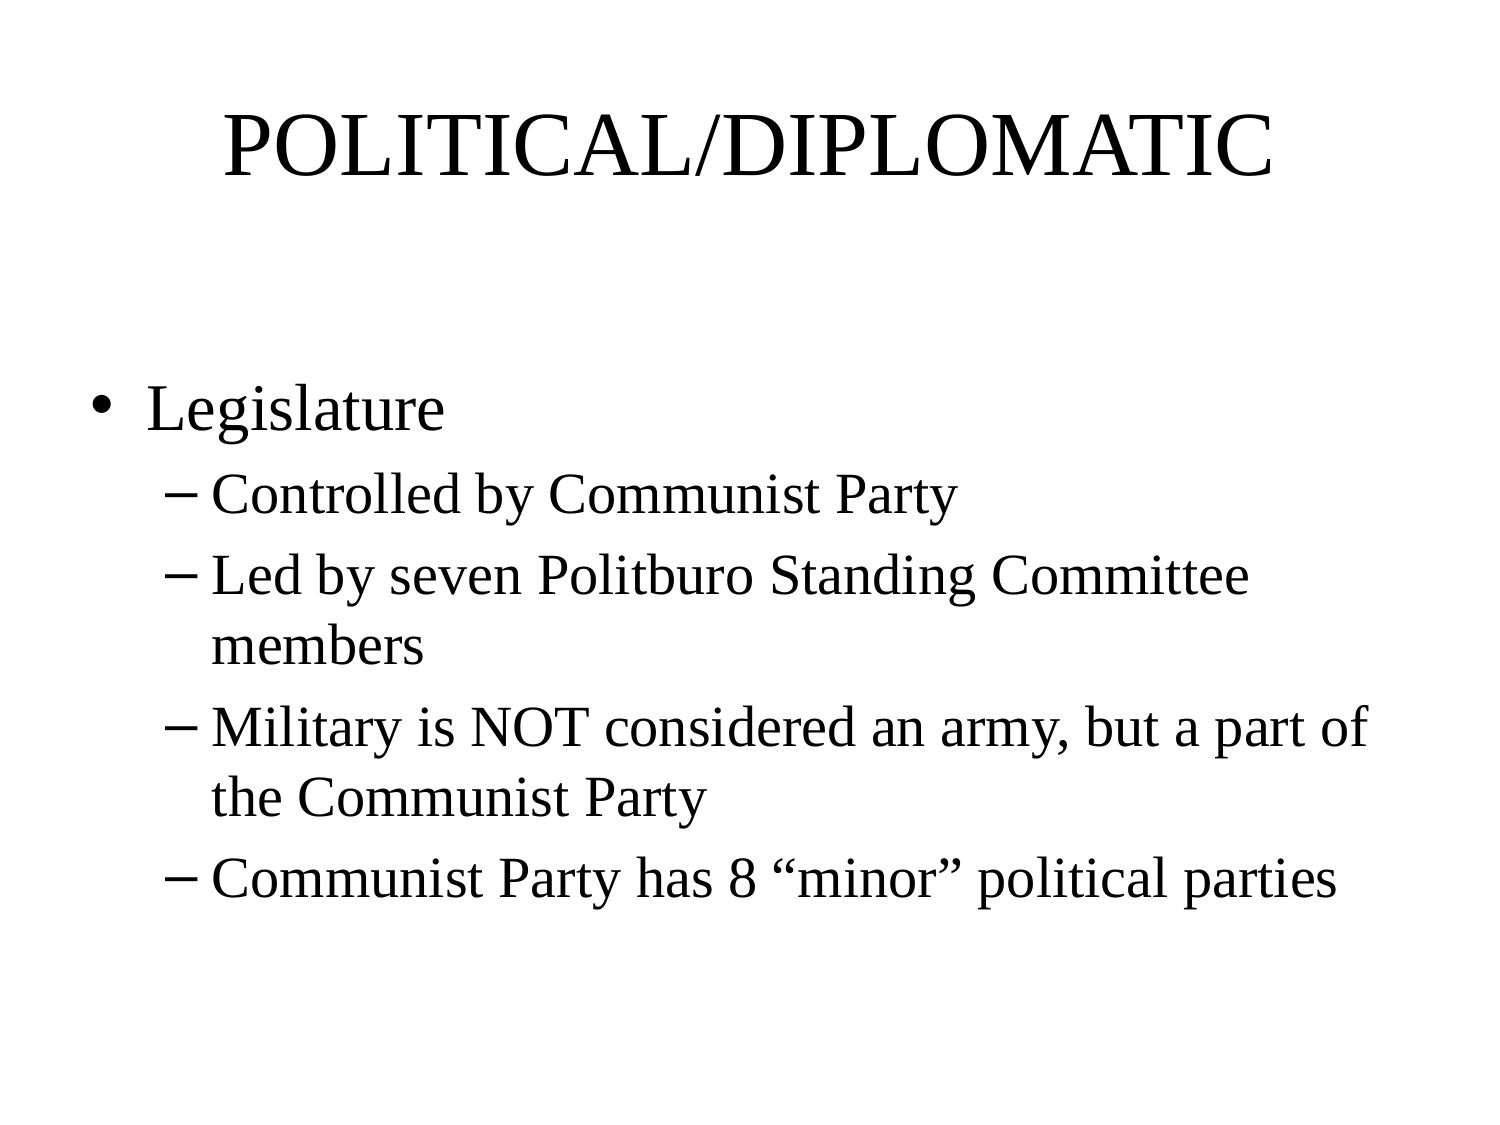

# POLITICAL/DIPLOMATIC

Legislature
Controlled by Communist Party
Led by seven Politburo Standing Committee members
Military is NOT considered an army, but a part of the Communist Party
Communist Party has 8 “minor” political parties